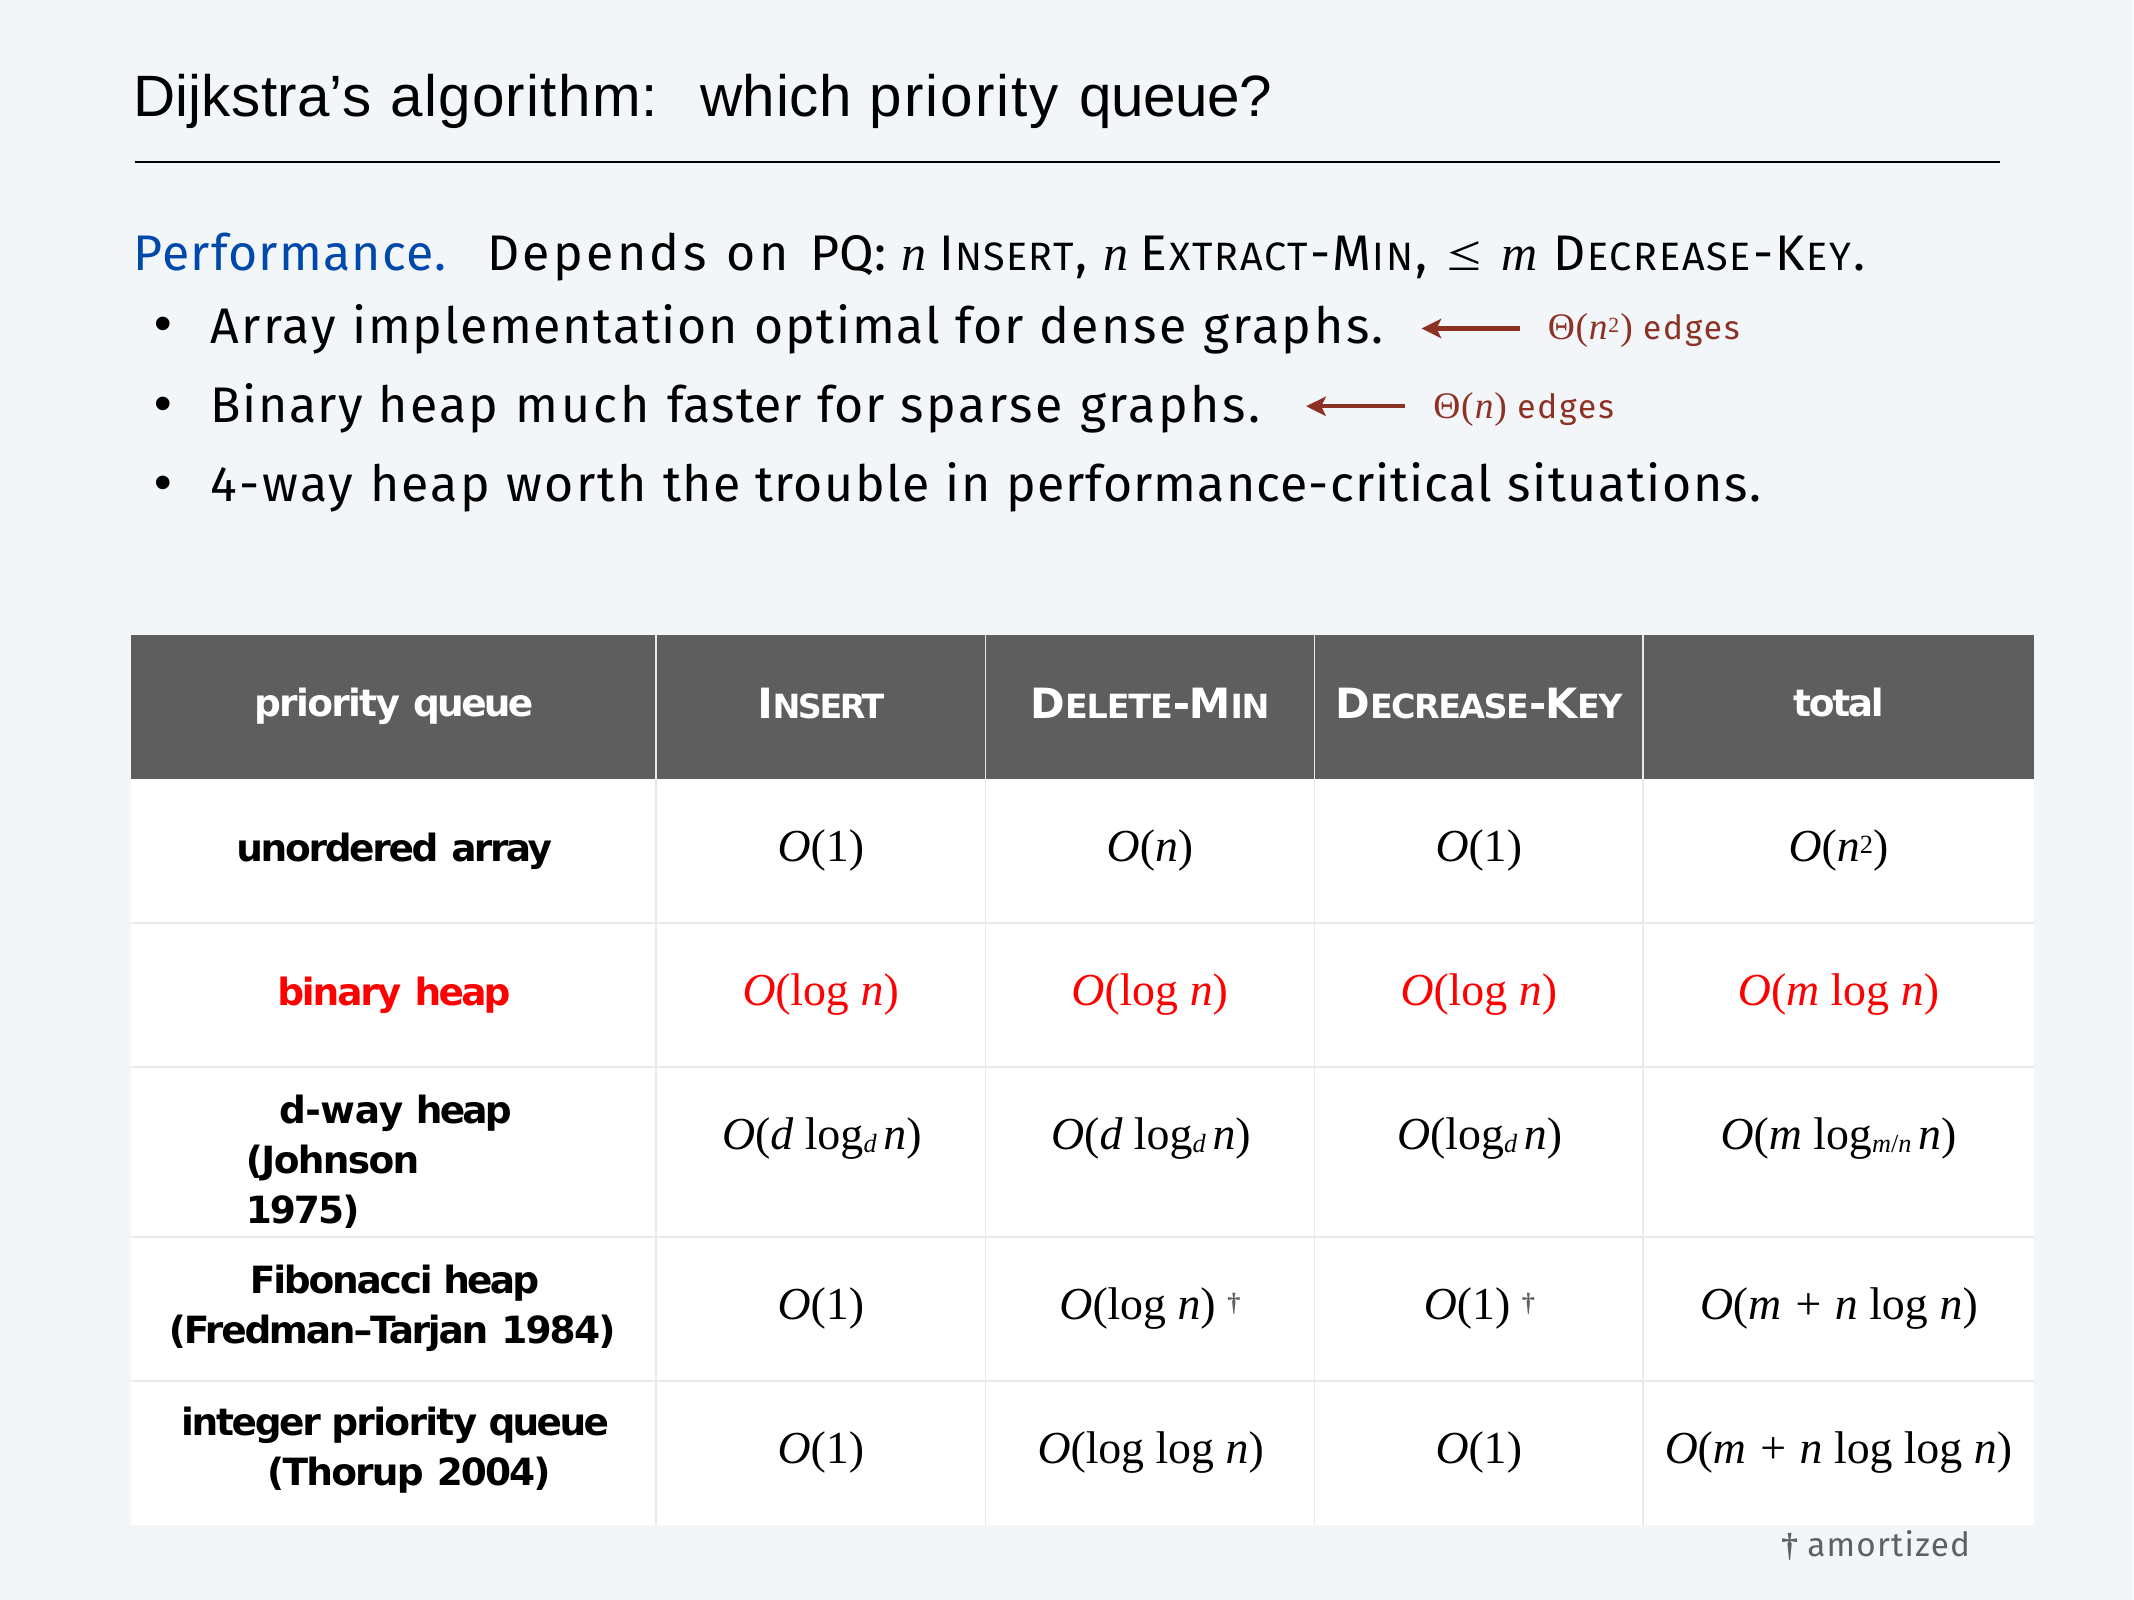

# Dijkstra’s algorithm:	which priority queue?

Performance.	Depends on PQ: n INSERT, n EXTRACT-MIN, ≤ m DECREASE-KEY.
Array implementation optimal for dense graphs.
Θ(n2) edges

Binary heap much faster for sparse graphs.
Θ(n) edges

4-way heap worth the trouble in performance-critical situations.
| priority queue | INSERT | DELETE-MIN | DECREASE-KEY | total |
| --- | --- | --- | --- | --- |
| unordered array | O(1) | O(n) | O(1) | O(n2) |
| binary heap | O(log n) | O(log n) | O(log n) | O(m log n) |
| d-way heap (Johnson 1975) | O(d logd n) | O(d logd n) | O(logd n) | O(m logm/n n) |
| Fibonacci heap (Fredman–Tarjan 1984) | O(1) | O(log n) † | O(1) † | O(m + n log n) |
| integer priority queue (Thorup 2004) | O(1) | O(log log n) | O(1) | O(m + n log log n) |
† amortized